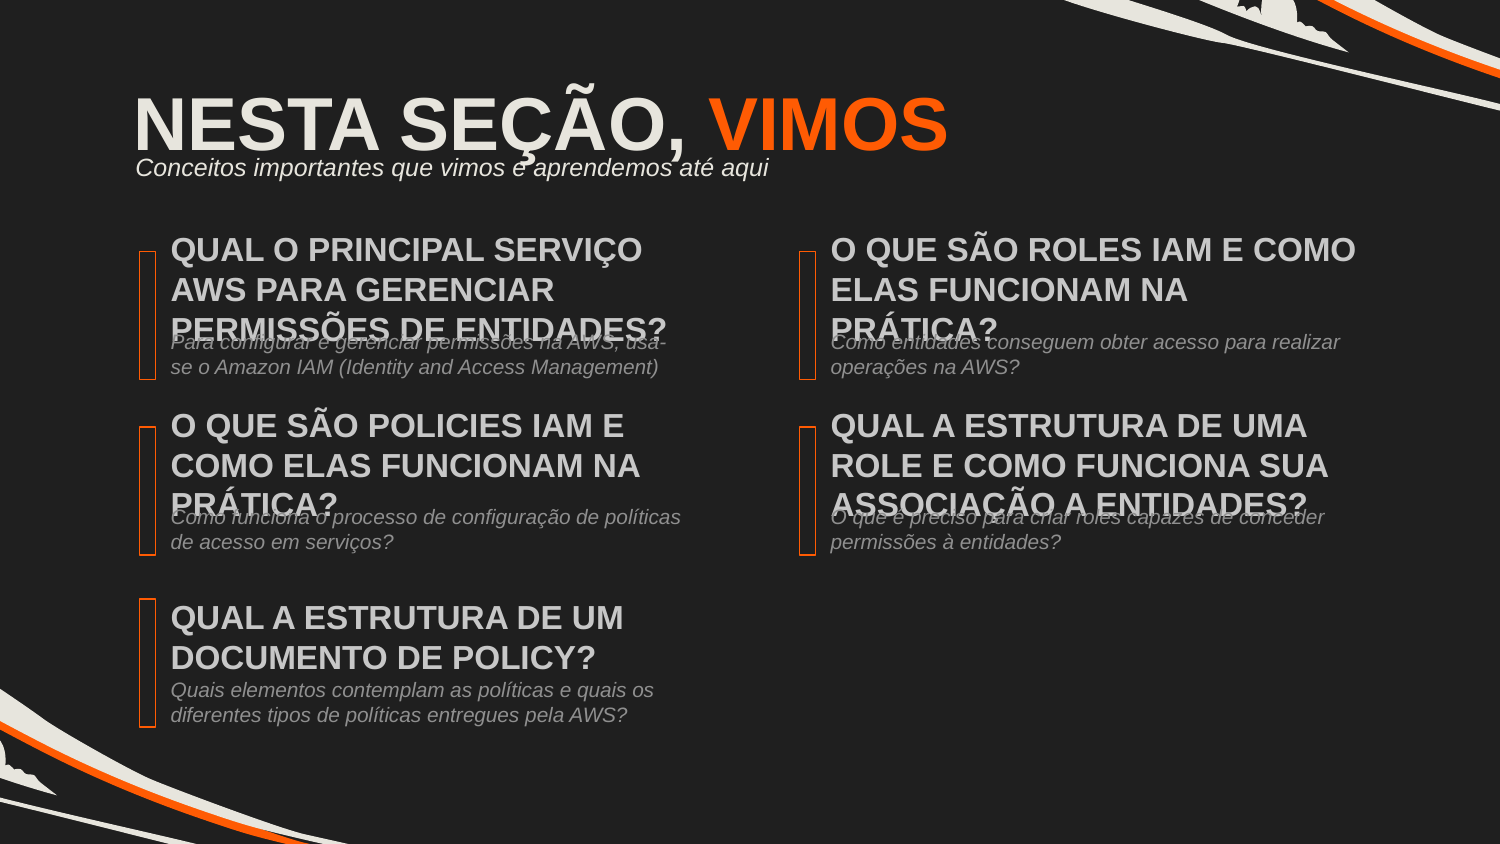

NESTA SEÇÃO, VIMOS
Conceitos importantes que vimos e aprendemos até aqui
QUAL O PRINCIPAL SERVIÇO AWS PARA GERENCIAR PERMISSÕES DE ENTIDADES?
O QUE SÃO ROLES IAM E COMO ELAS FUNCIONAM NA PRÁTICA?

Para configurar e gerenciar permissões na AWS, usa-se o Amazon IAM (Identity and Access Management)
Como entidades conseguem obter acesso para realizar operações na AWS?
O QUE SÃO POLICIES IAM E COMO ELAS FUNCIONAM NA PRÁTICA?
QUAL A ESTRUTURA DE UMA ROLE E COMO FUNCIONA SUA ASSOCIAÇÃO A ENTIDADES?

Como funciona o processo de configuração de políticas de acesso em serviços?
O que é preciso para criar roles capazes de conceder permissões à entidades?
QUAL A ESTRUTURA DE UM DOCUMENTO DE POLICY?

Quais elementos contemplam as políticas e quais os diferentes tipos de políticas entregues pela AWS?